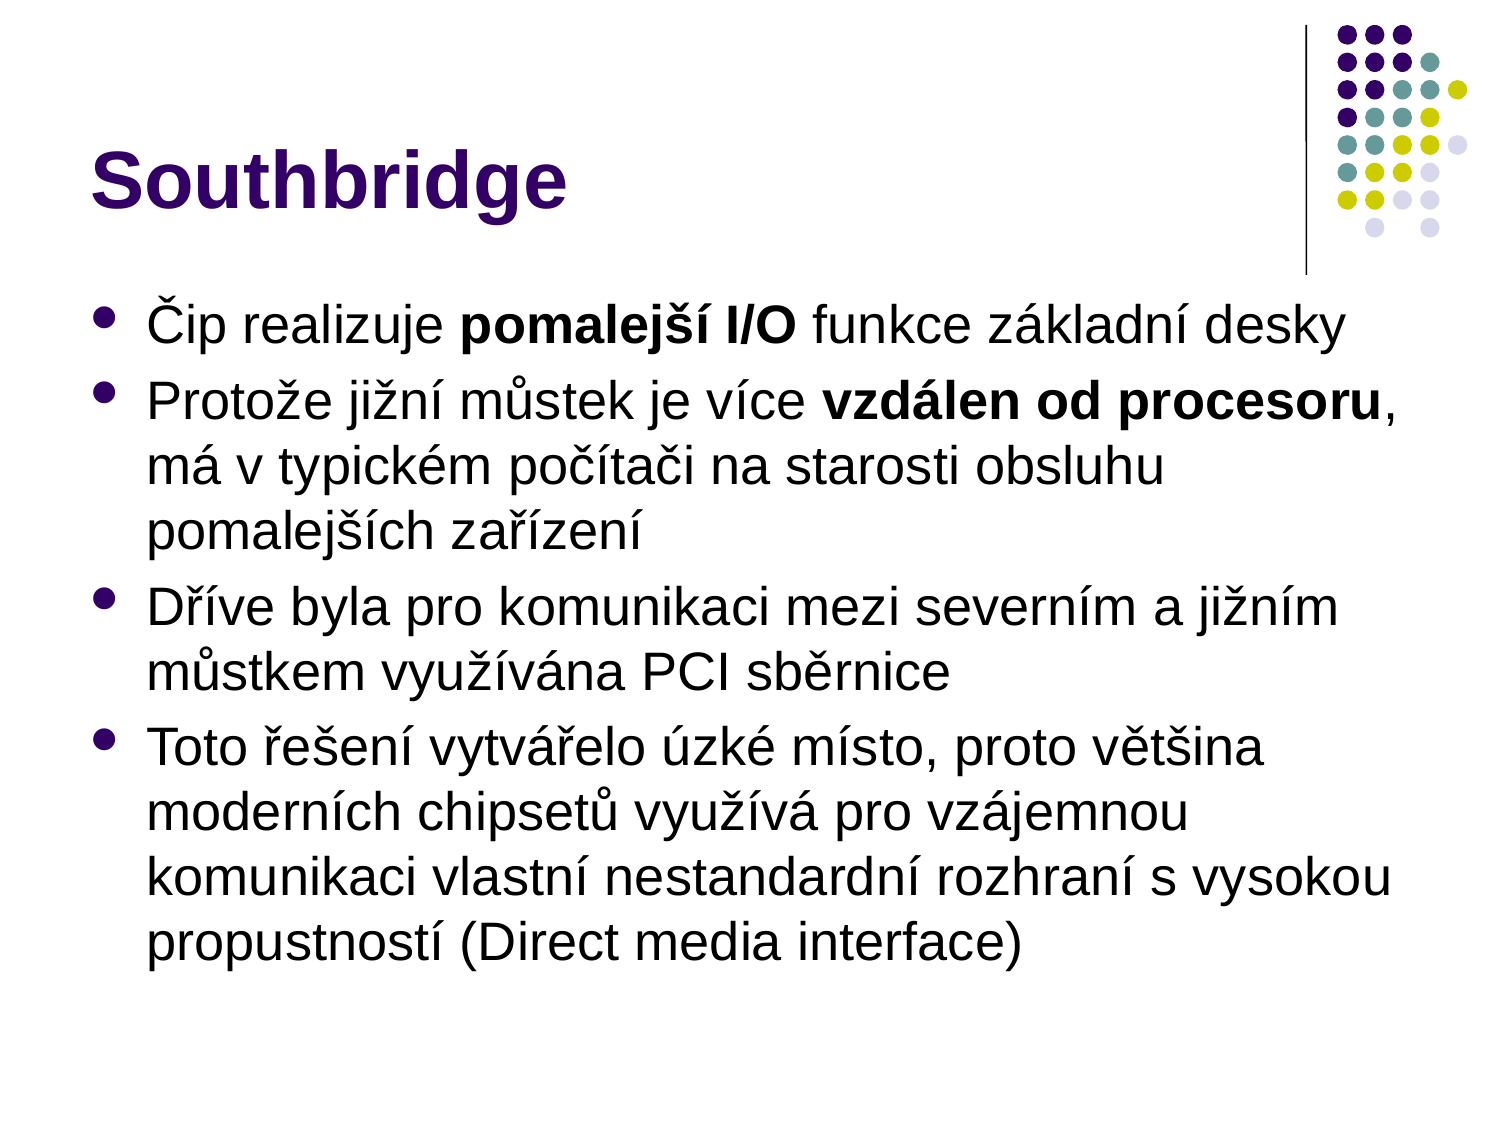

# Southbridge
Čip realizuje pomalejší I/O funkce základní desky
Protože jižní můstek je více vzdálen od procesoru, má v typickém počítači na starosti obsluhu pomalejších zařízení
Dříve byla pro komunikaci mezi severním a jižním můstkem využívána PCI sběrnice
Toto řešení vytvářelo úzké místo, proto většina moderních chipsetů využívá pro vzájemnou komunikaci vlastní nestandardní rozhraní s vysokou propustností (Direct media interface)